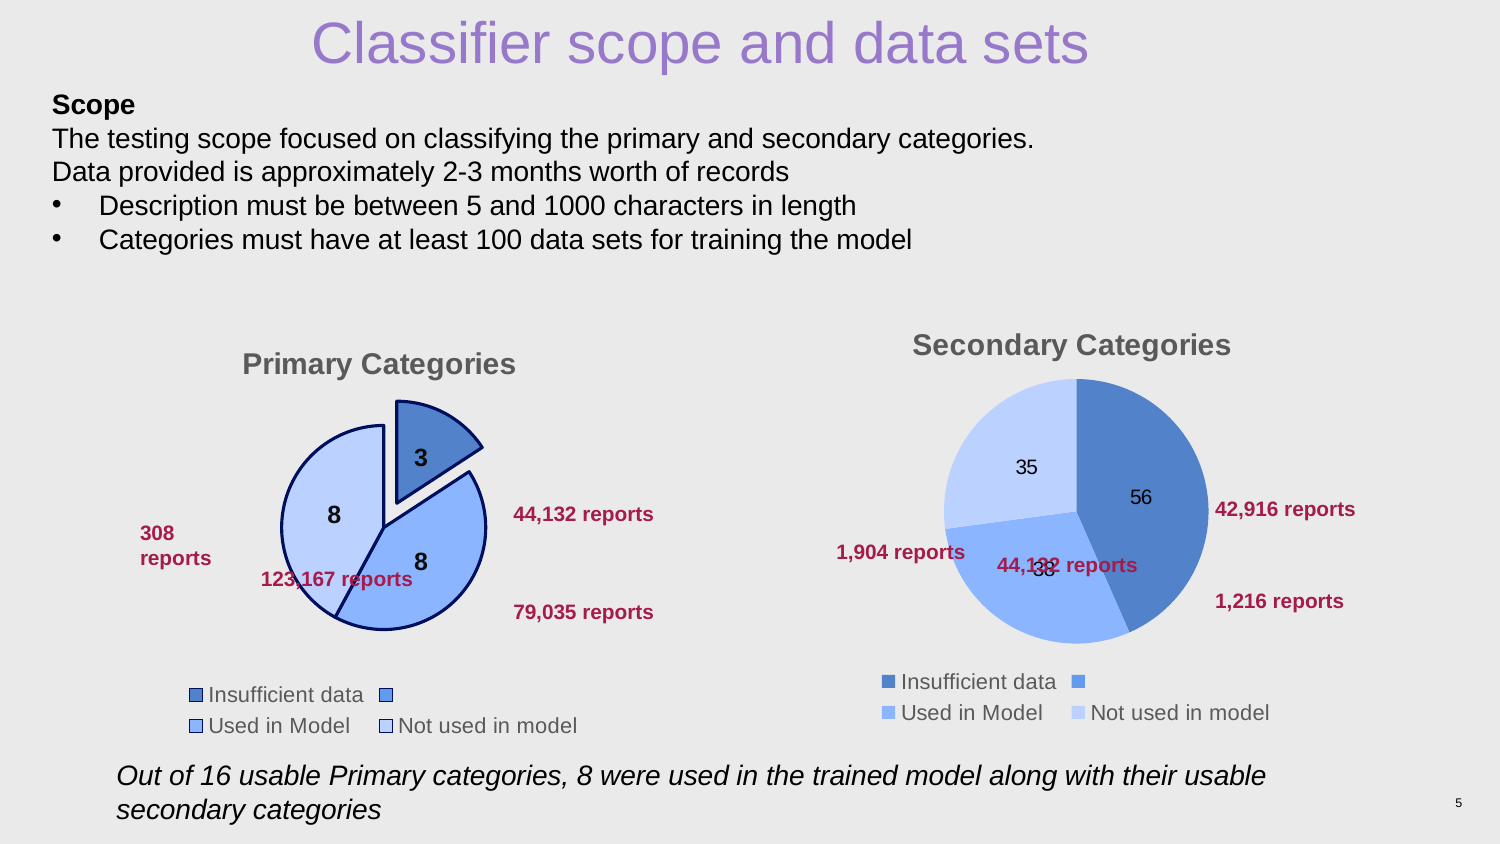

# Classifier scope and data sets
Scope
The testing scope focused on classifying the primary and secondary categories.
Data provided is approximately 2-3 months worth of records
Description must be between 5 and 1000 characters in length
Categories must have at least 100 data sets for training the model

[unsupported chart]

[unsupported chart]

42,916 reports
44,132 reports
308 reports
1,904 reports
44,132 reports
123,167 reports
1,216 reports
79,035 reports
Out of 16 usable Primary categories, 8 were used in the trained model along with their usable secondary categories
5